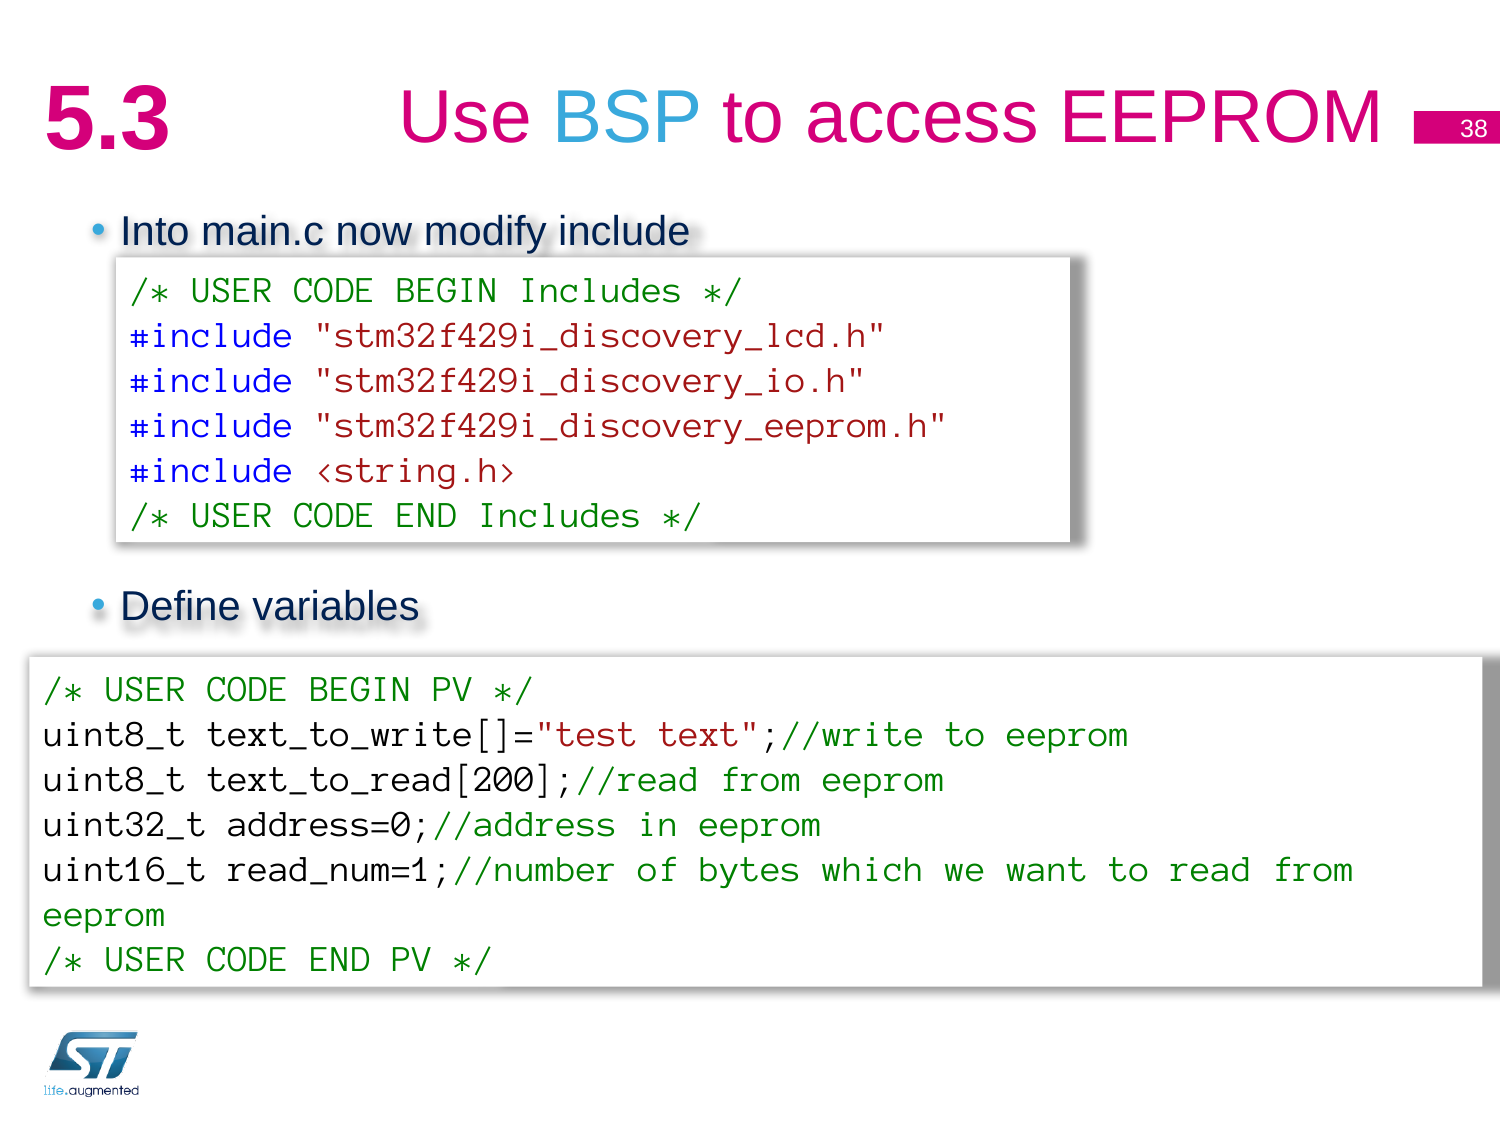

# Use BSP to access EEPROM
5.3
38
Into main.c now modify include

Define variables
/* USER CODE BEGIN Includes */
#include "stm32f429i_discovery_lcd.h"
#include "stm32f429i_discovery_io.h"
#include "stm32f429i_discovery_eeprom.h"
#include <string.h>
/* USER CODE END Includes */
/* USER CODE BEGIN PV */
uint8_t text_to_write[]="test text";//write to eeprom
uint8_t text_to_read[200];//read from eeprom
uint32_t address=0;//address in eeprom
uint16_t read_num=1;//number of bytes which we want to read from eeprom
/* USER CODE END PV */